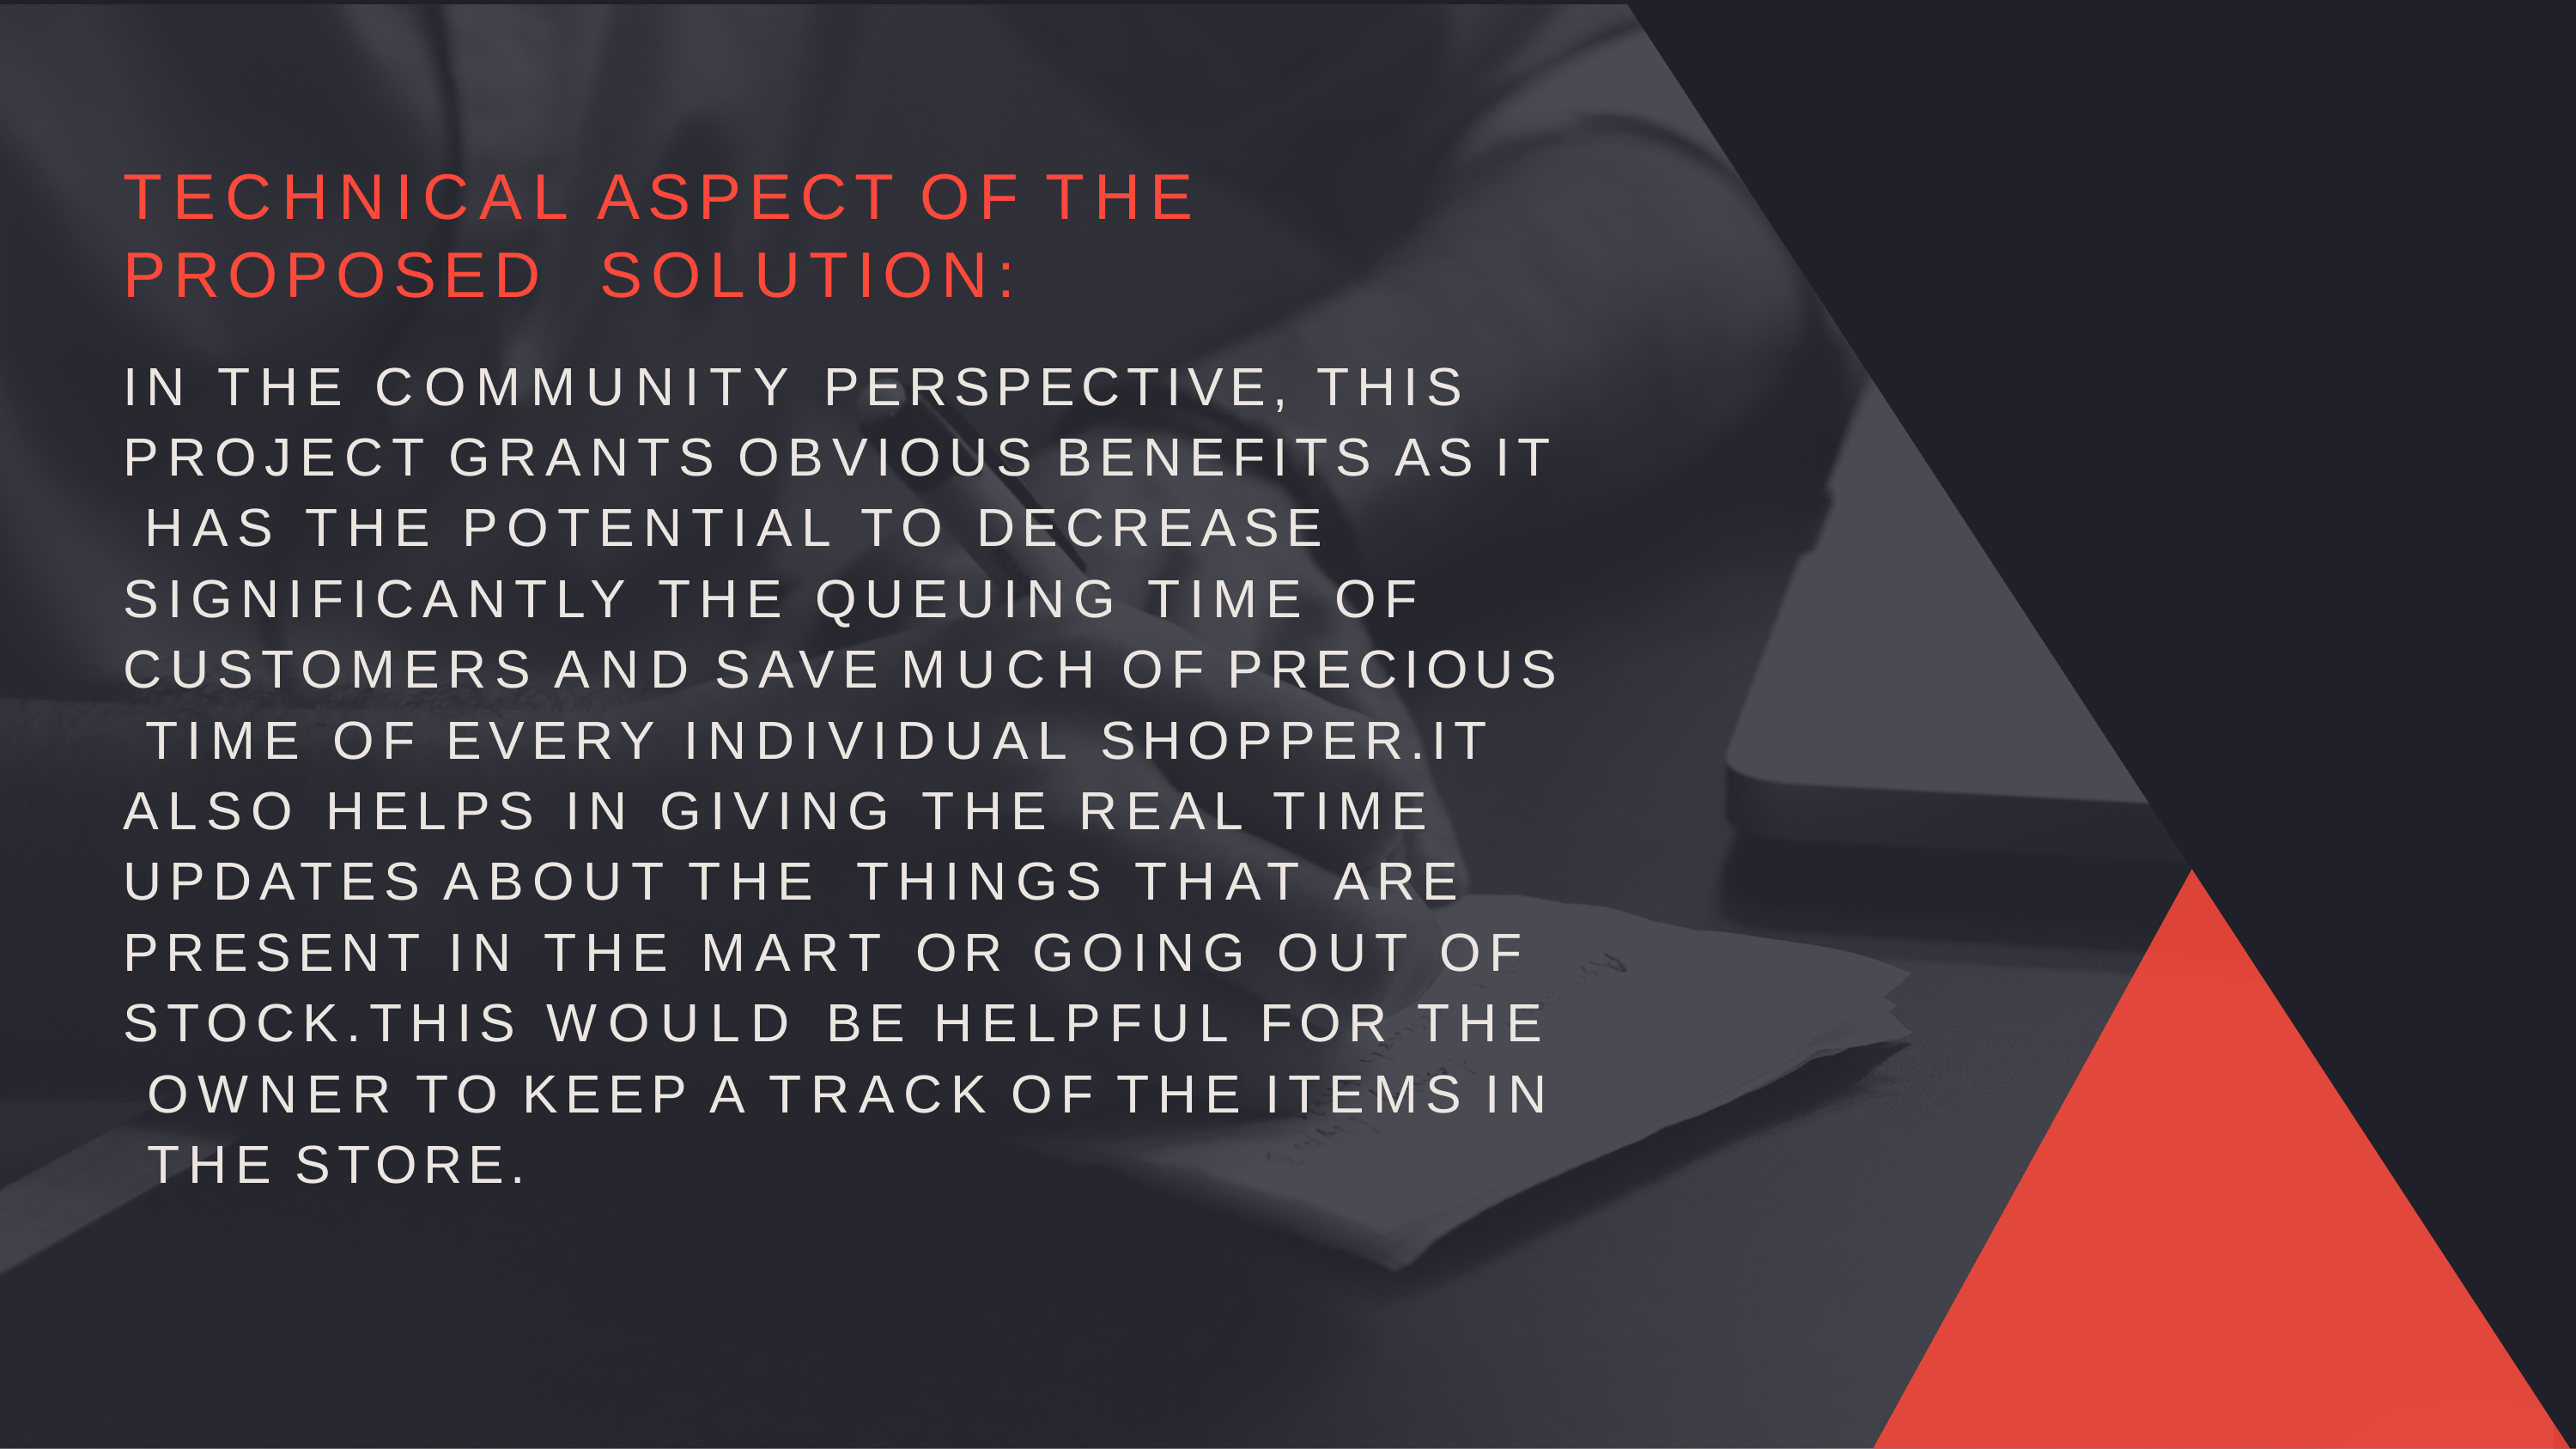

# TECHNICAL ASPECT OF THE PROPOSED  SOLUTION:

IN THE COMMUNITY PERSPECTIVE, THIS  PROJECT GRANTS OBVIOUS BENEFITS AS IT  HAS THE POTENTIAL TO DECREASE  SIGNIFICANTLY THE QUEUING TIME OF  CUSTOMERS AND SAVE MUCH OF PRECIOUS  TIME OF EVERY INDIVIDUAL SHOPPER.IT  ALSO HELPS IN GIVING THE REAL TIME  UPDATES ABOUT THE	THINGS THAT ARE  PRESENT IN THE MART OR GOING OUT OF  STOCK.THIS WOULD BE HELPFUL FOR THE  OWNER TO KEEP A TRACK OF THE ITEMS IN  THE STORE.